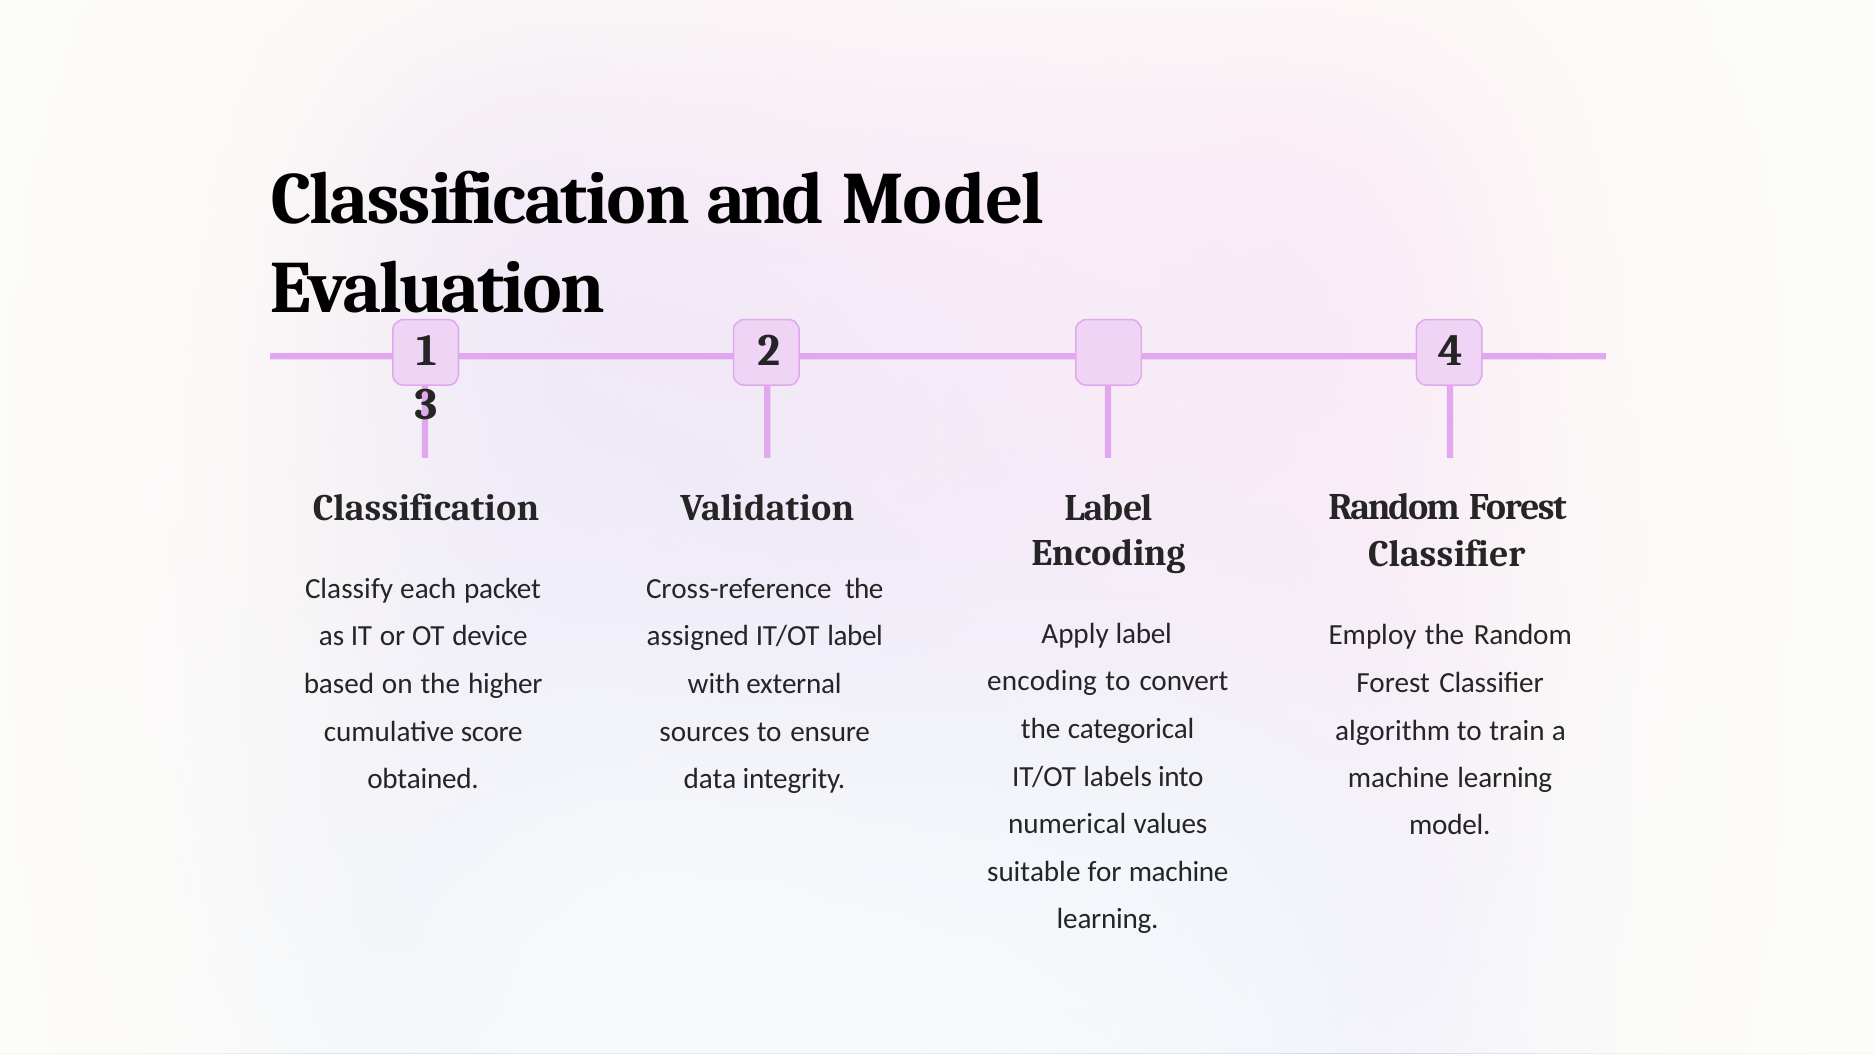

# Classification and Model Evaluation
1	2	3
4

Classification
Classify each packet as IT or OT device based on the higher cumulative score obtained.
Validation
Cross-reference the assigned IT/OT label with external sources to ensure data integrity.
Label Encoding
Apply label encoding to convert the categorical IT/OT labels into numerical values suitable for machine learning.
Random Forest Classifier
Employ the Random Forest Classifier algorithm to train a machine learning model.